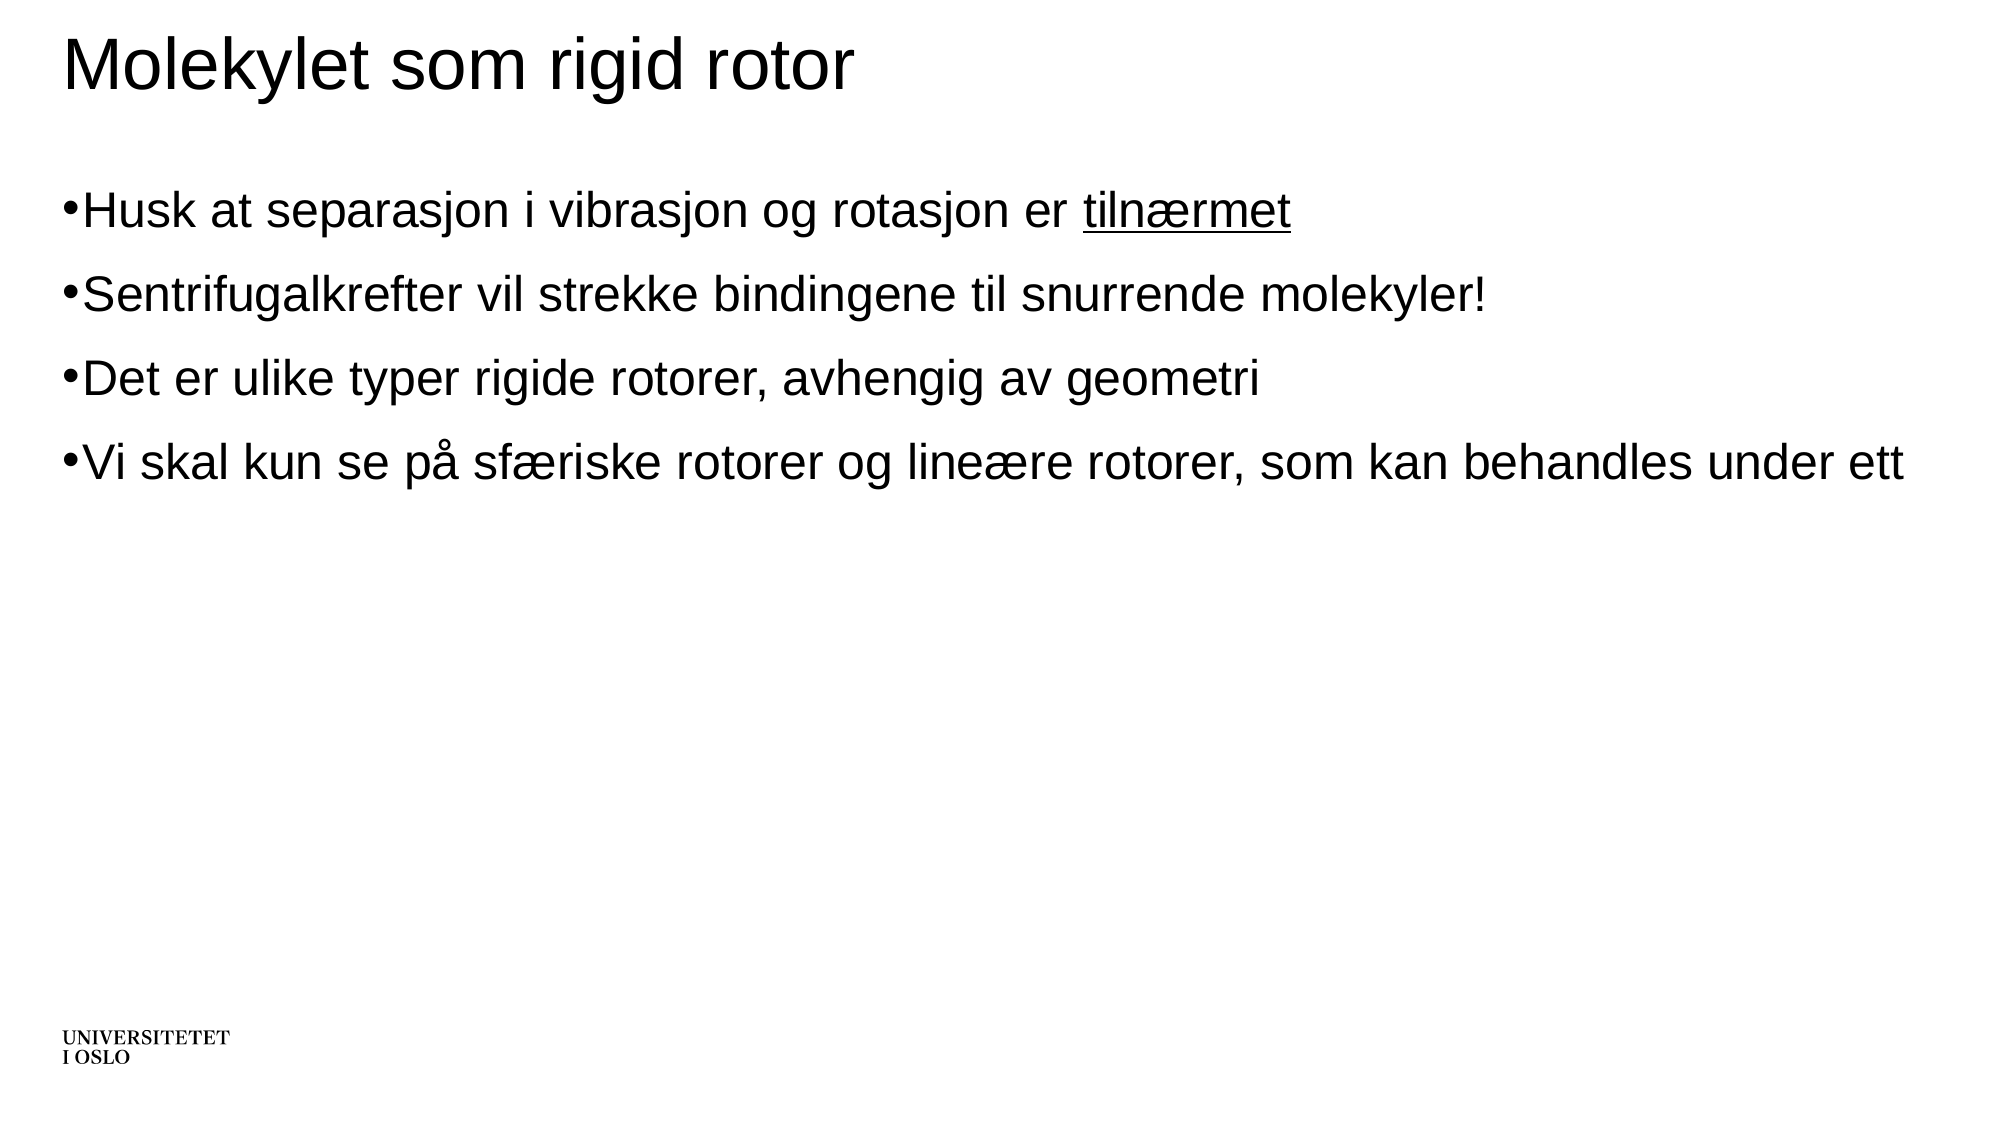

# Molekylet som rigid rotor
Husk at separasjon i vibrasjon og rotasjon er tilnærmet
Sentrifugalkrefter vil strekke bindingene til snurrende molekyler!
Det er ulike typer rigide rotorer, avhengig av geometri
Vi skal kun se på sfæriske rotorer og lineære rotorer, som kan behandles under ett